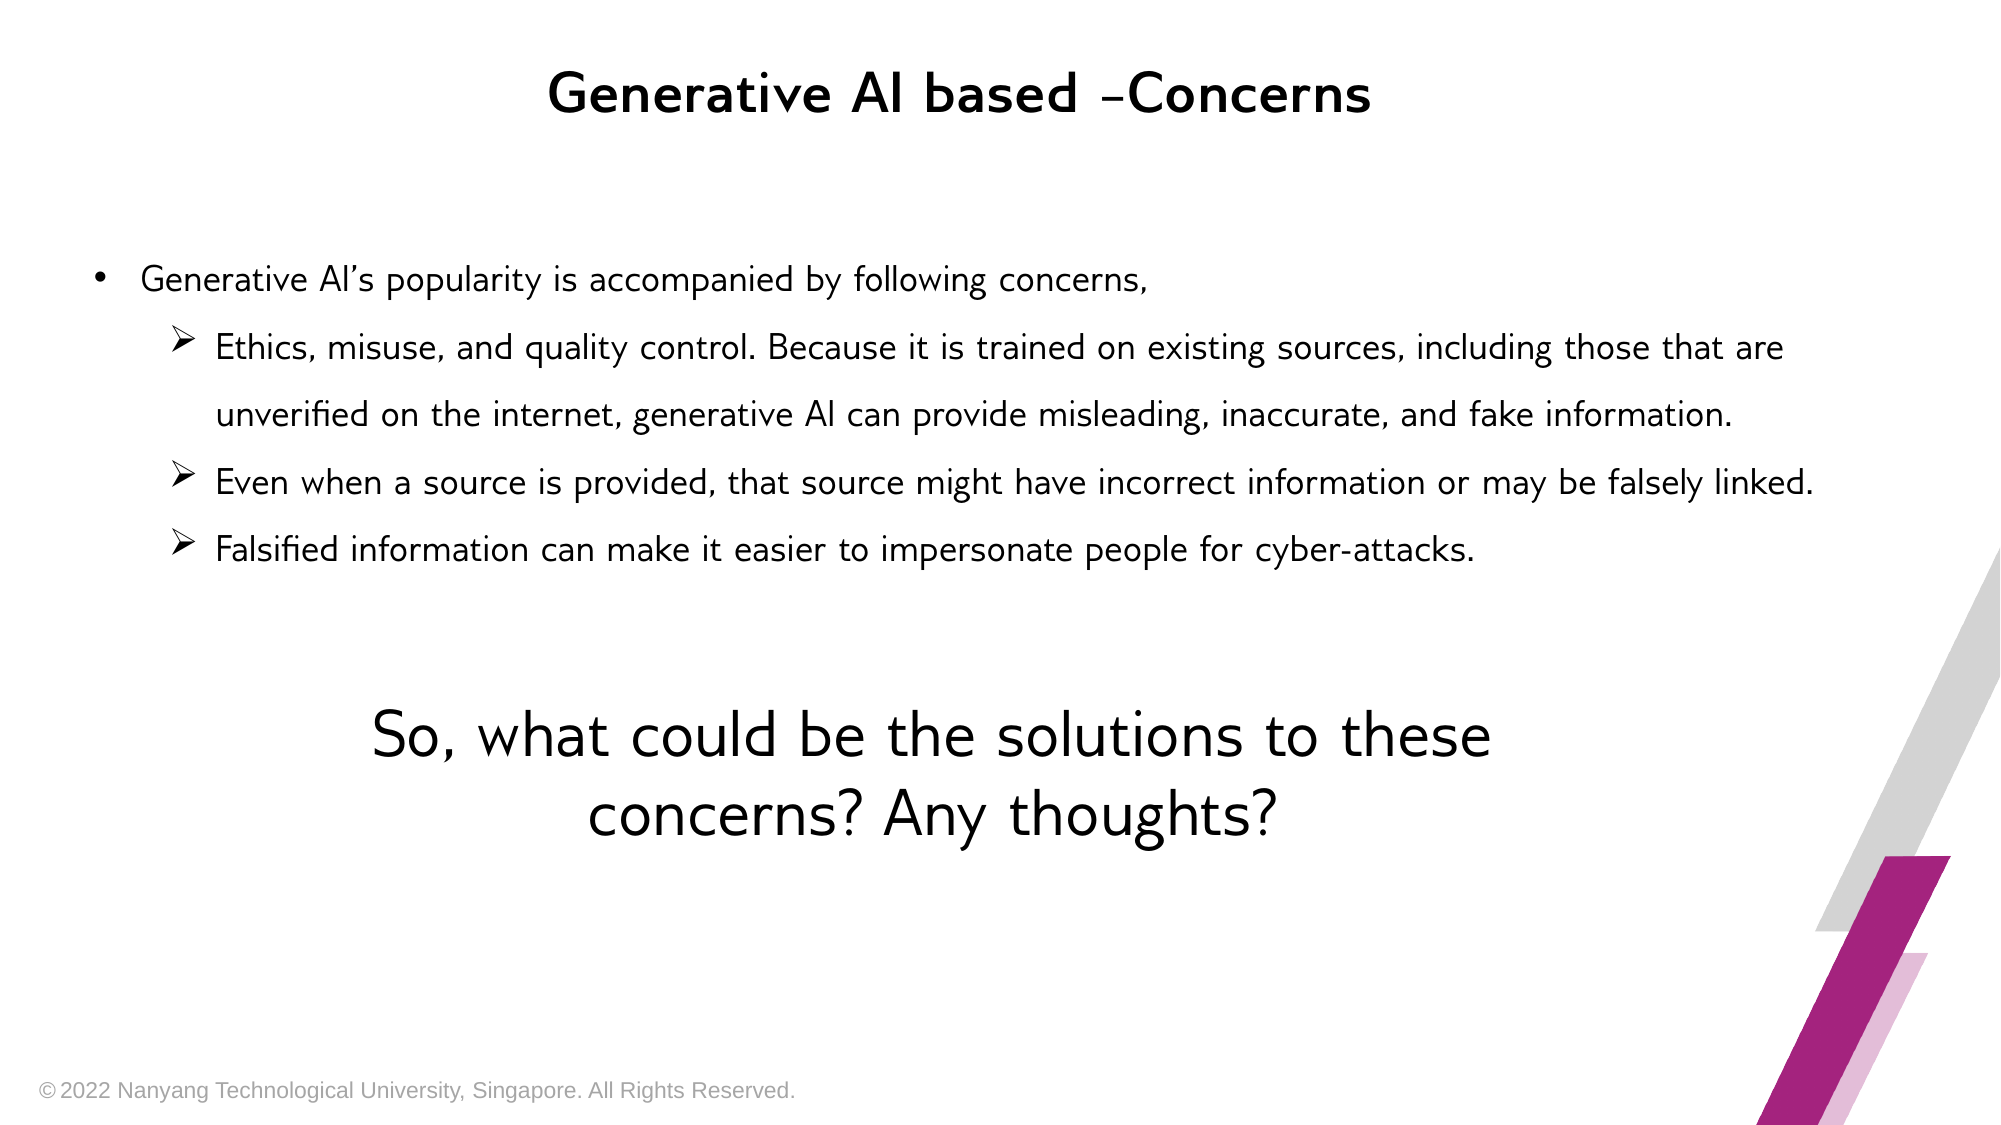

Generative AI based –Concerns
Generative AI’s popularity is accompanied by following concerns,
Ethics, misuse, and quality control. Because it is trained on existing sources, including those that are unverified on the internet, generative AI can provide misleading, inaccurate, and fake information.
Even when a source is provided, that source might have incorrect information or may be falsely linked.
Falsified information can make it easier to impersonate people for cyber-attacks.
So, what could be the solutions to these concerns? Any thoughts?